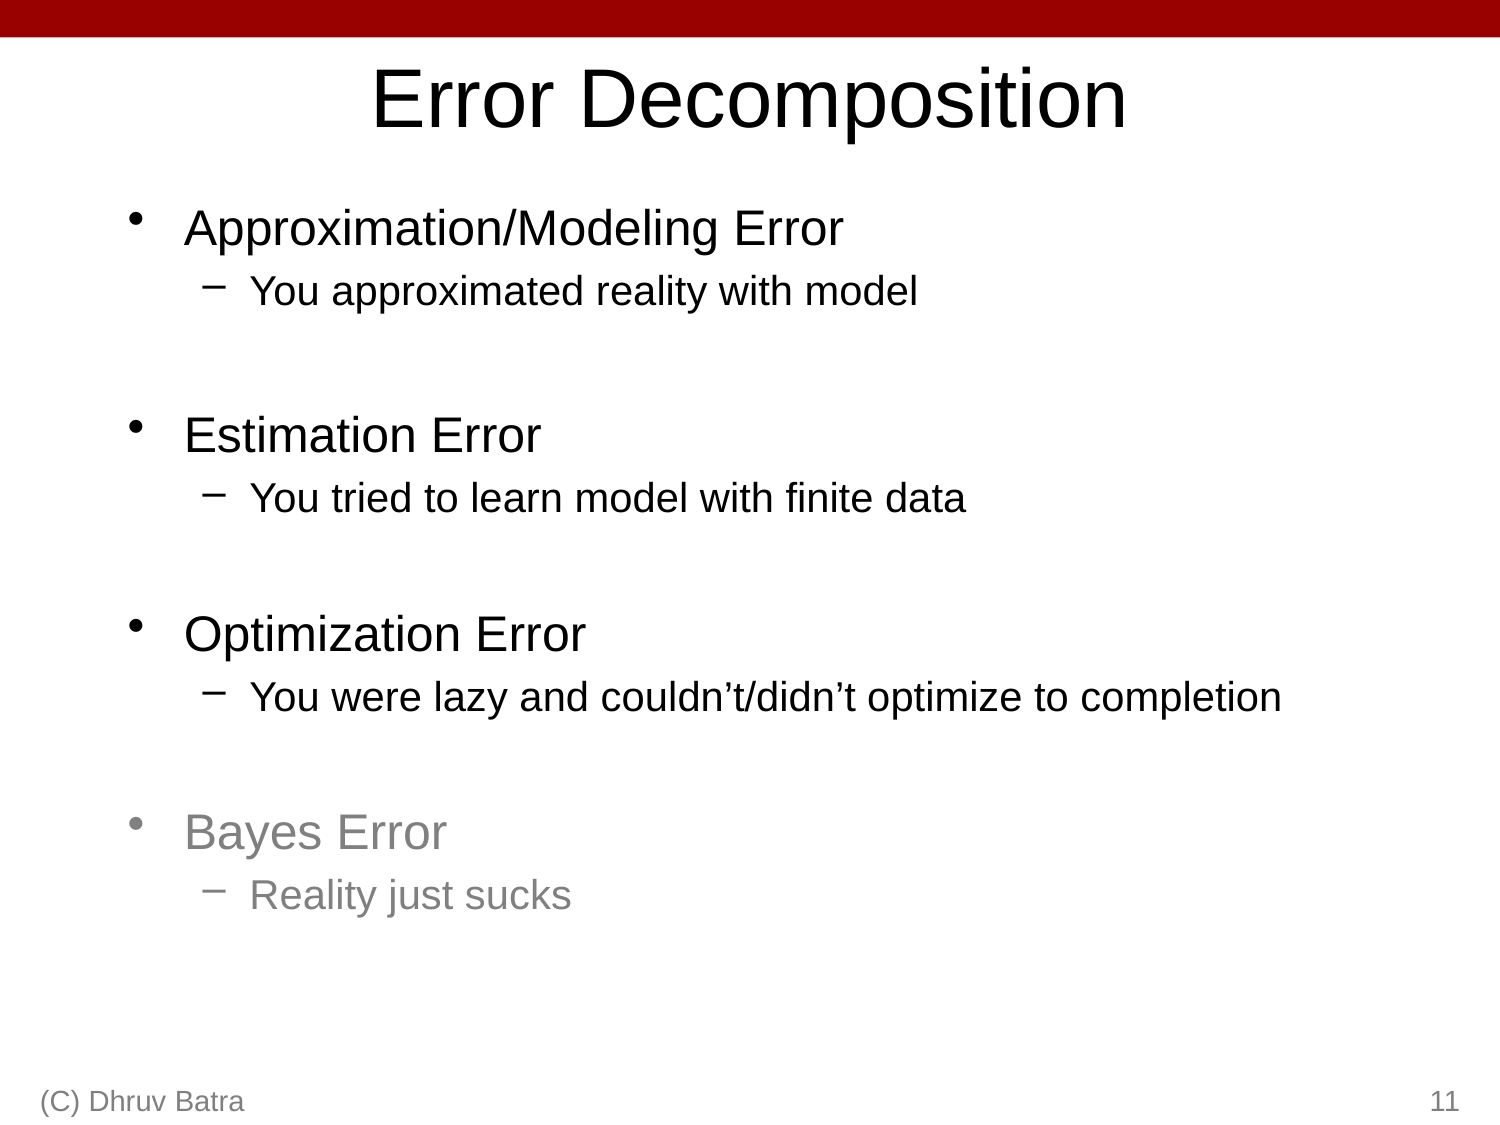

# Error Decomposition
Approximation/Modeling Error
You approximated reality with model

Estimation Error
You tried to learn model with finite data

Optimization Error
You were lazy and couldn’t/didn’t optimize to completion

Bayes Error
Reality just sucks
(C) Dhruv Batra
11